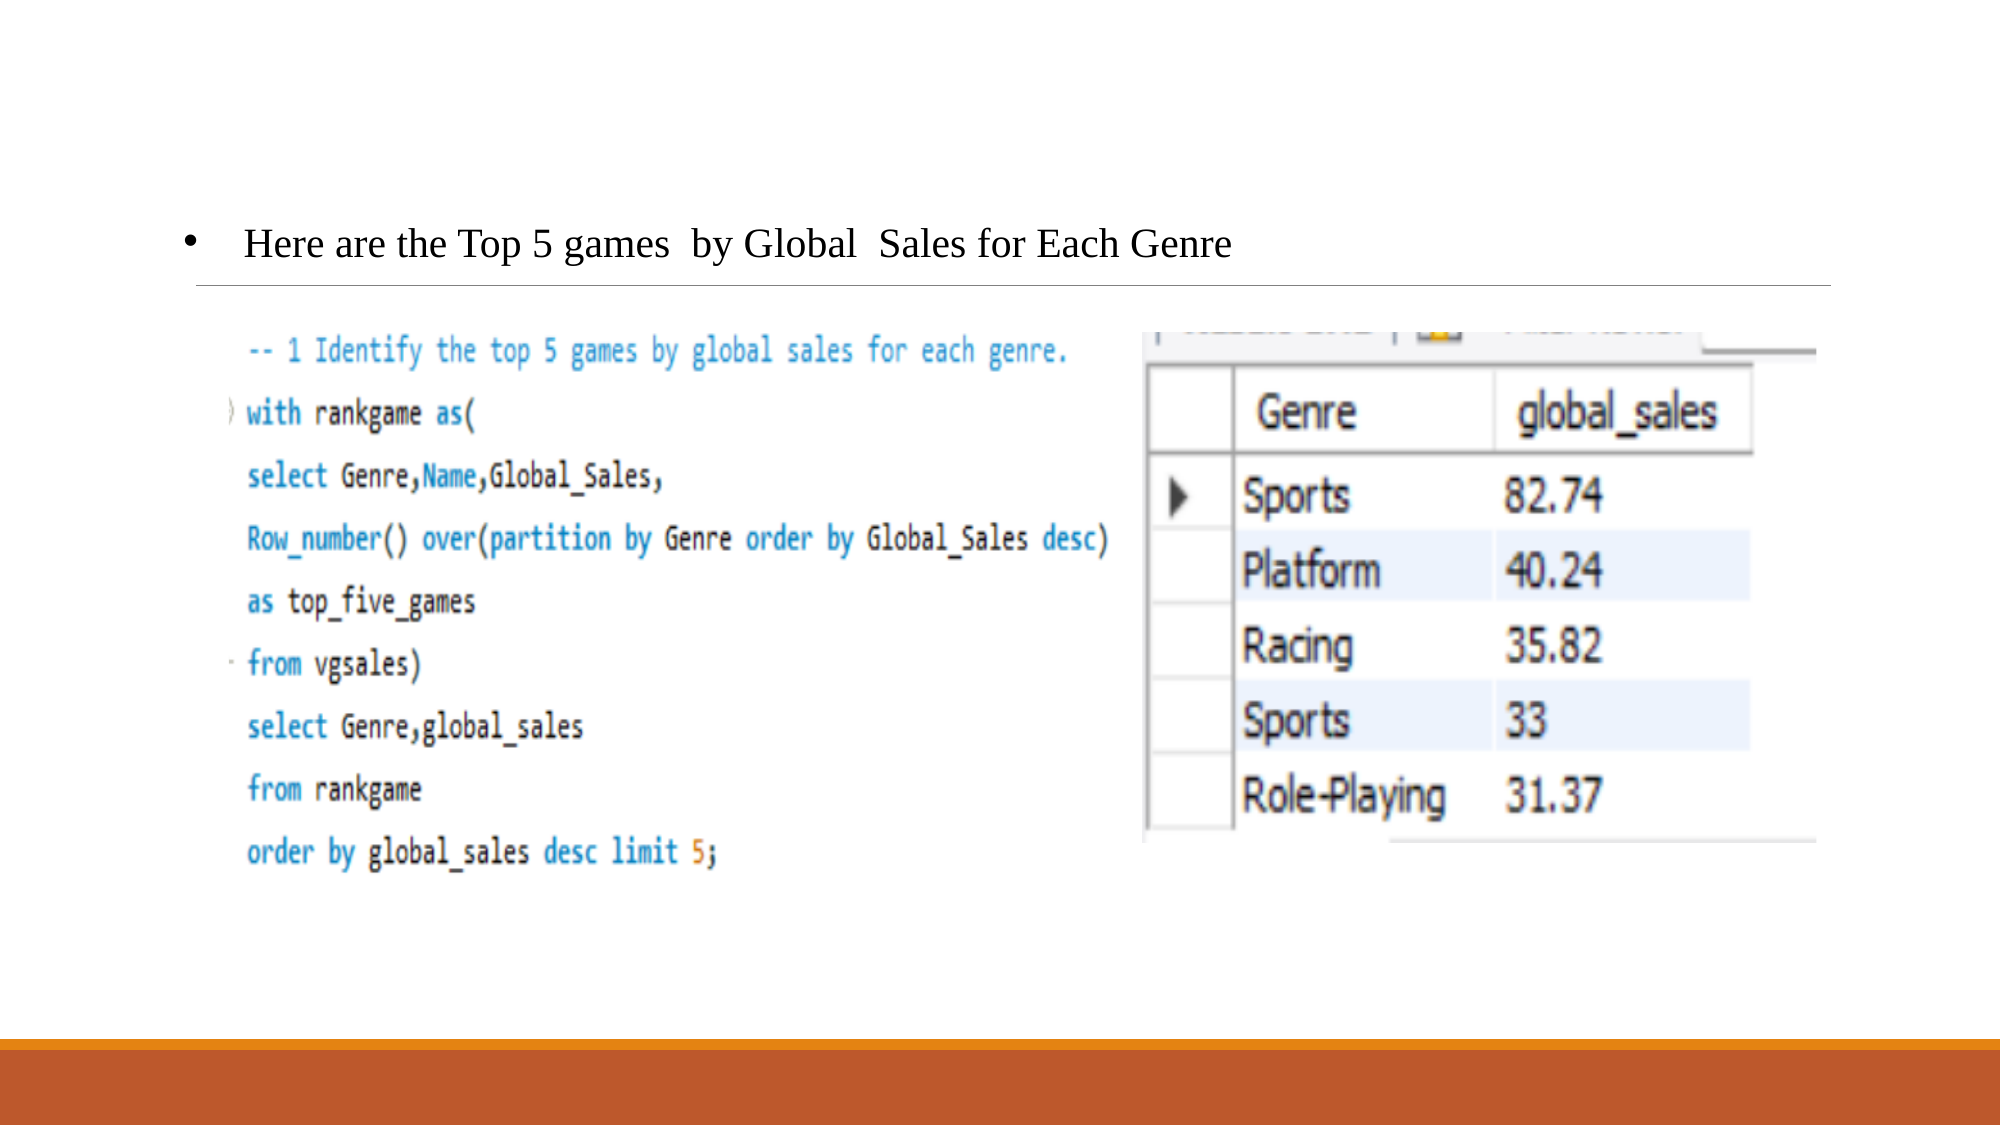

Here are the Top 5 games  by Global  Sales for Each Genre